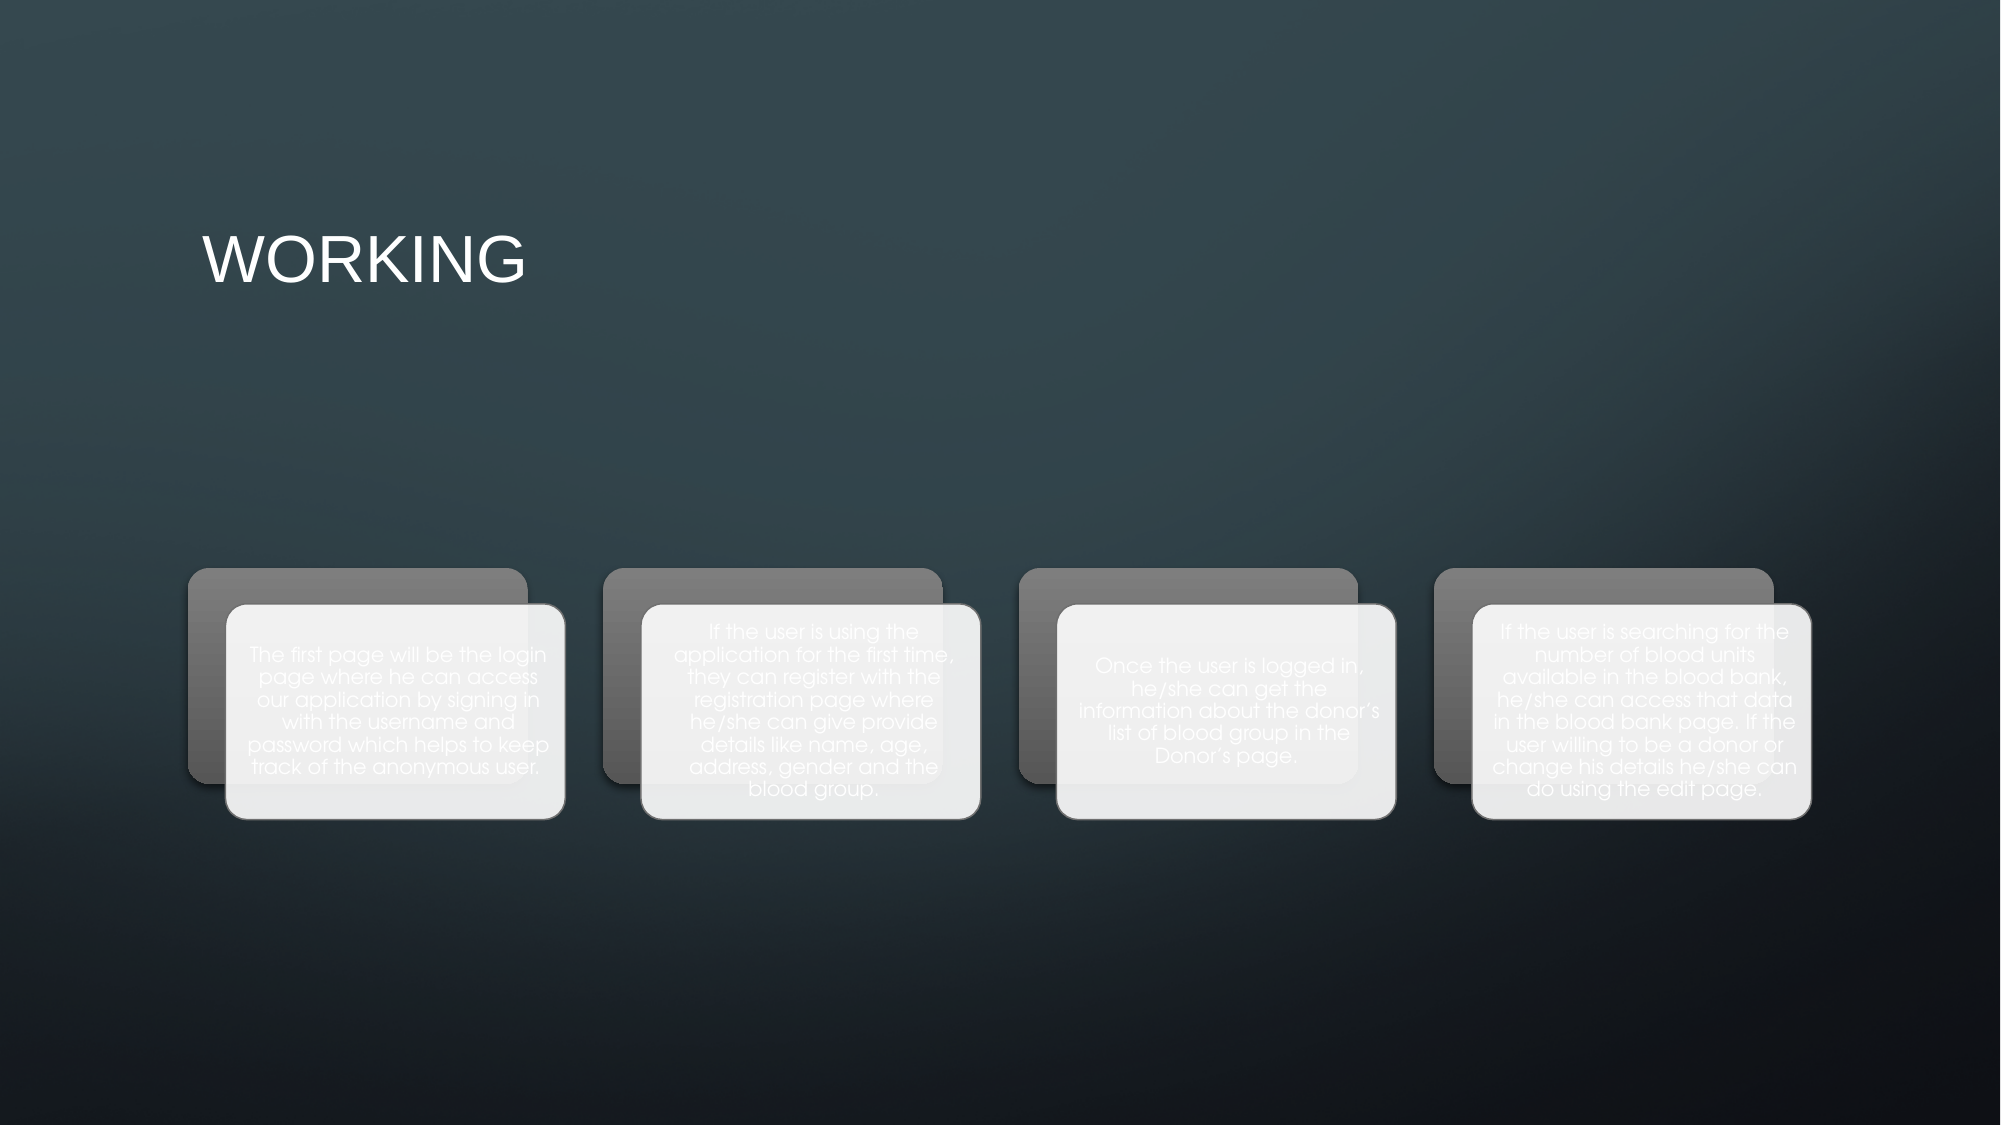

# Working
The first page will be the login page where he can access our application by signing in with the username and password which helps to keep track of the anonymous user.
If the user is using the application for the first time, they can register with the registration page where he/she can give provide details like name, age, address, gender and the blood group.
Once the user is logged in, he/she can get the information about the donor’s list of blood group in the Donor’s page.
If the user is searching for the number of blood units available in the blood bank, he/she can access that data in the blood bank page. If the user willing to be a donor or change his details he/she can do using the edit page.